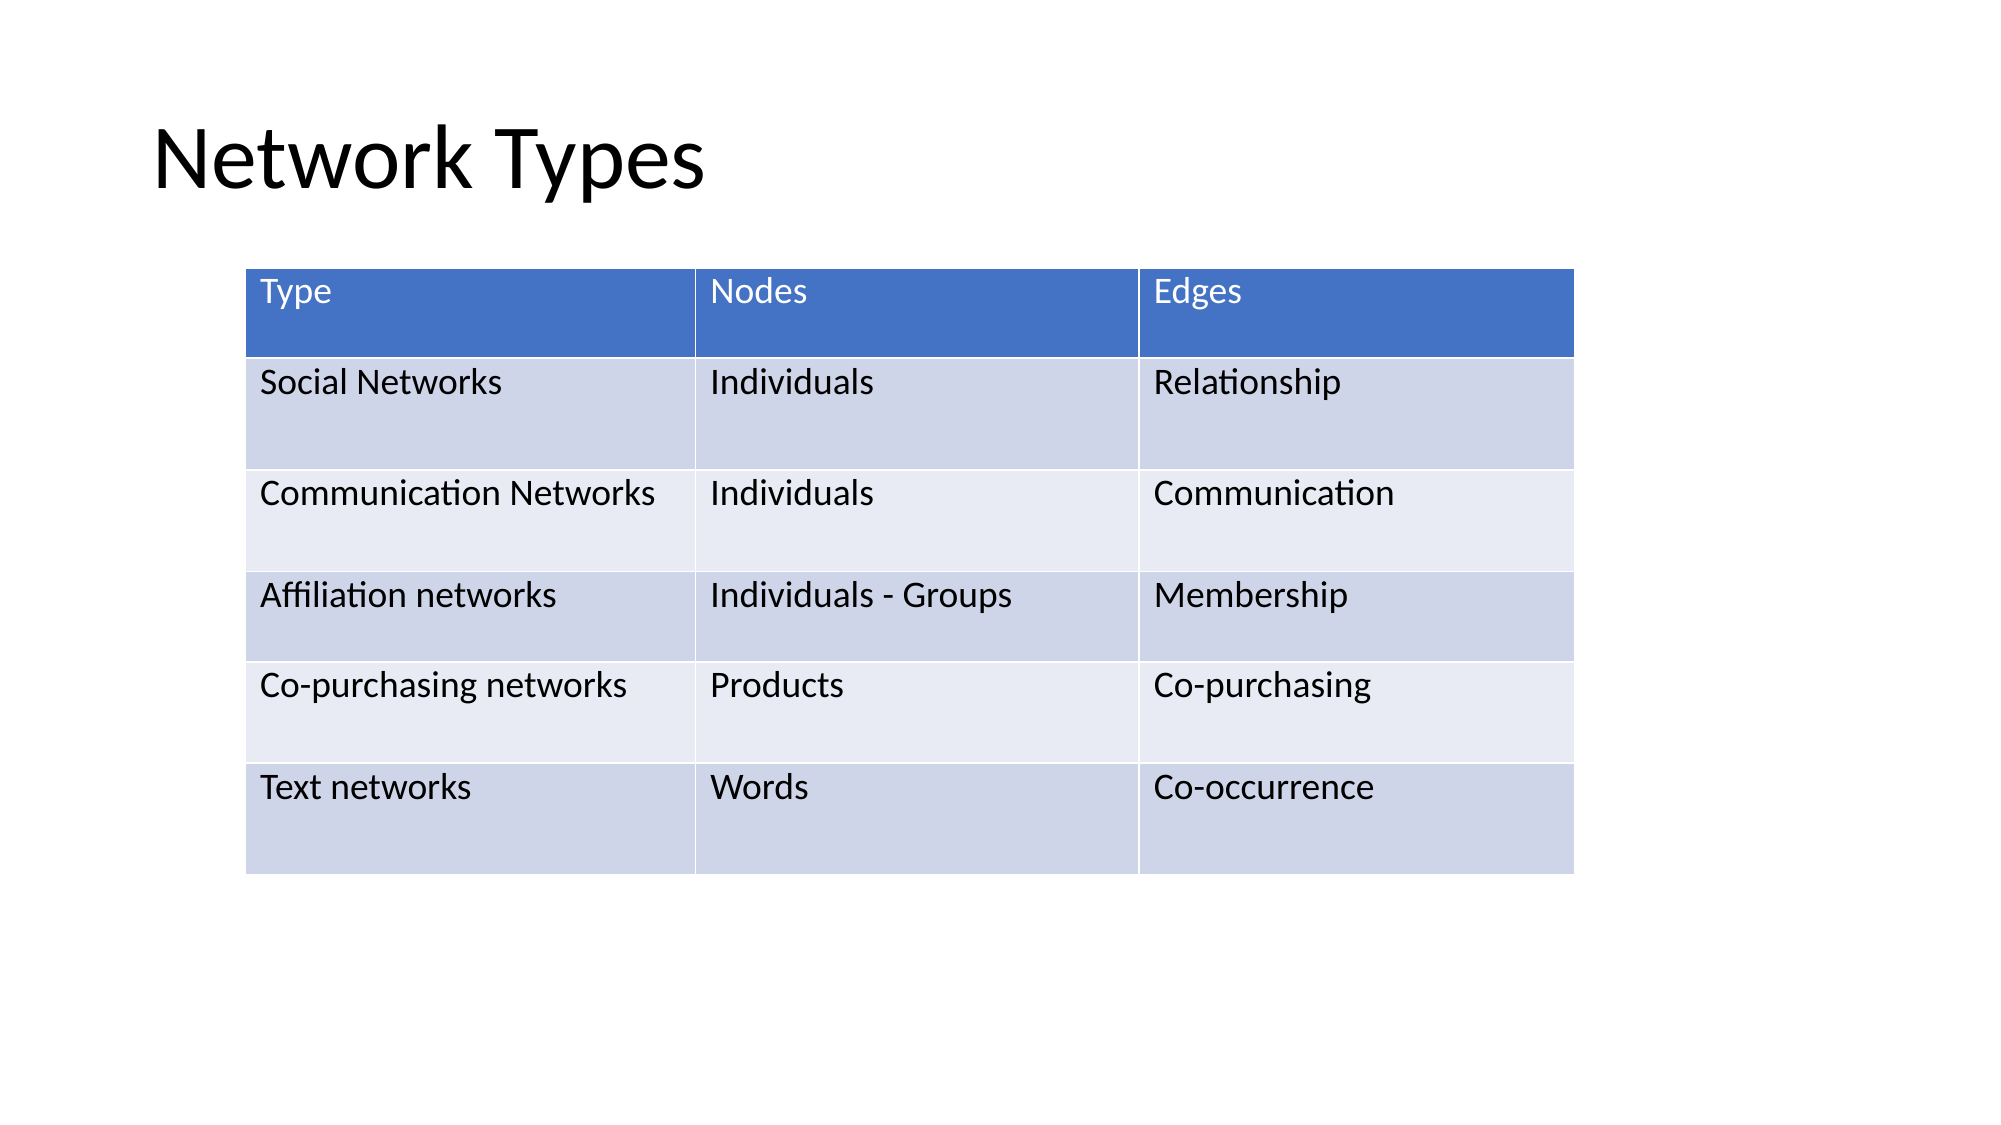

# Network Types
| Type | Nodes | Edges |
| --- | --- | --- |
| Social Networks | Individuals | Relationship |
| Communication Networks | Individuals | Communication |
| Affiliation networks | Individuals - Groups | Membership |
| Co-purchasing networks | Products | Co-purchasing |
| Text networks | Words | Co-occurrence |